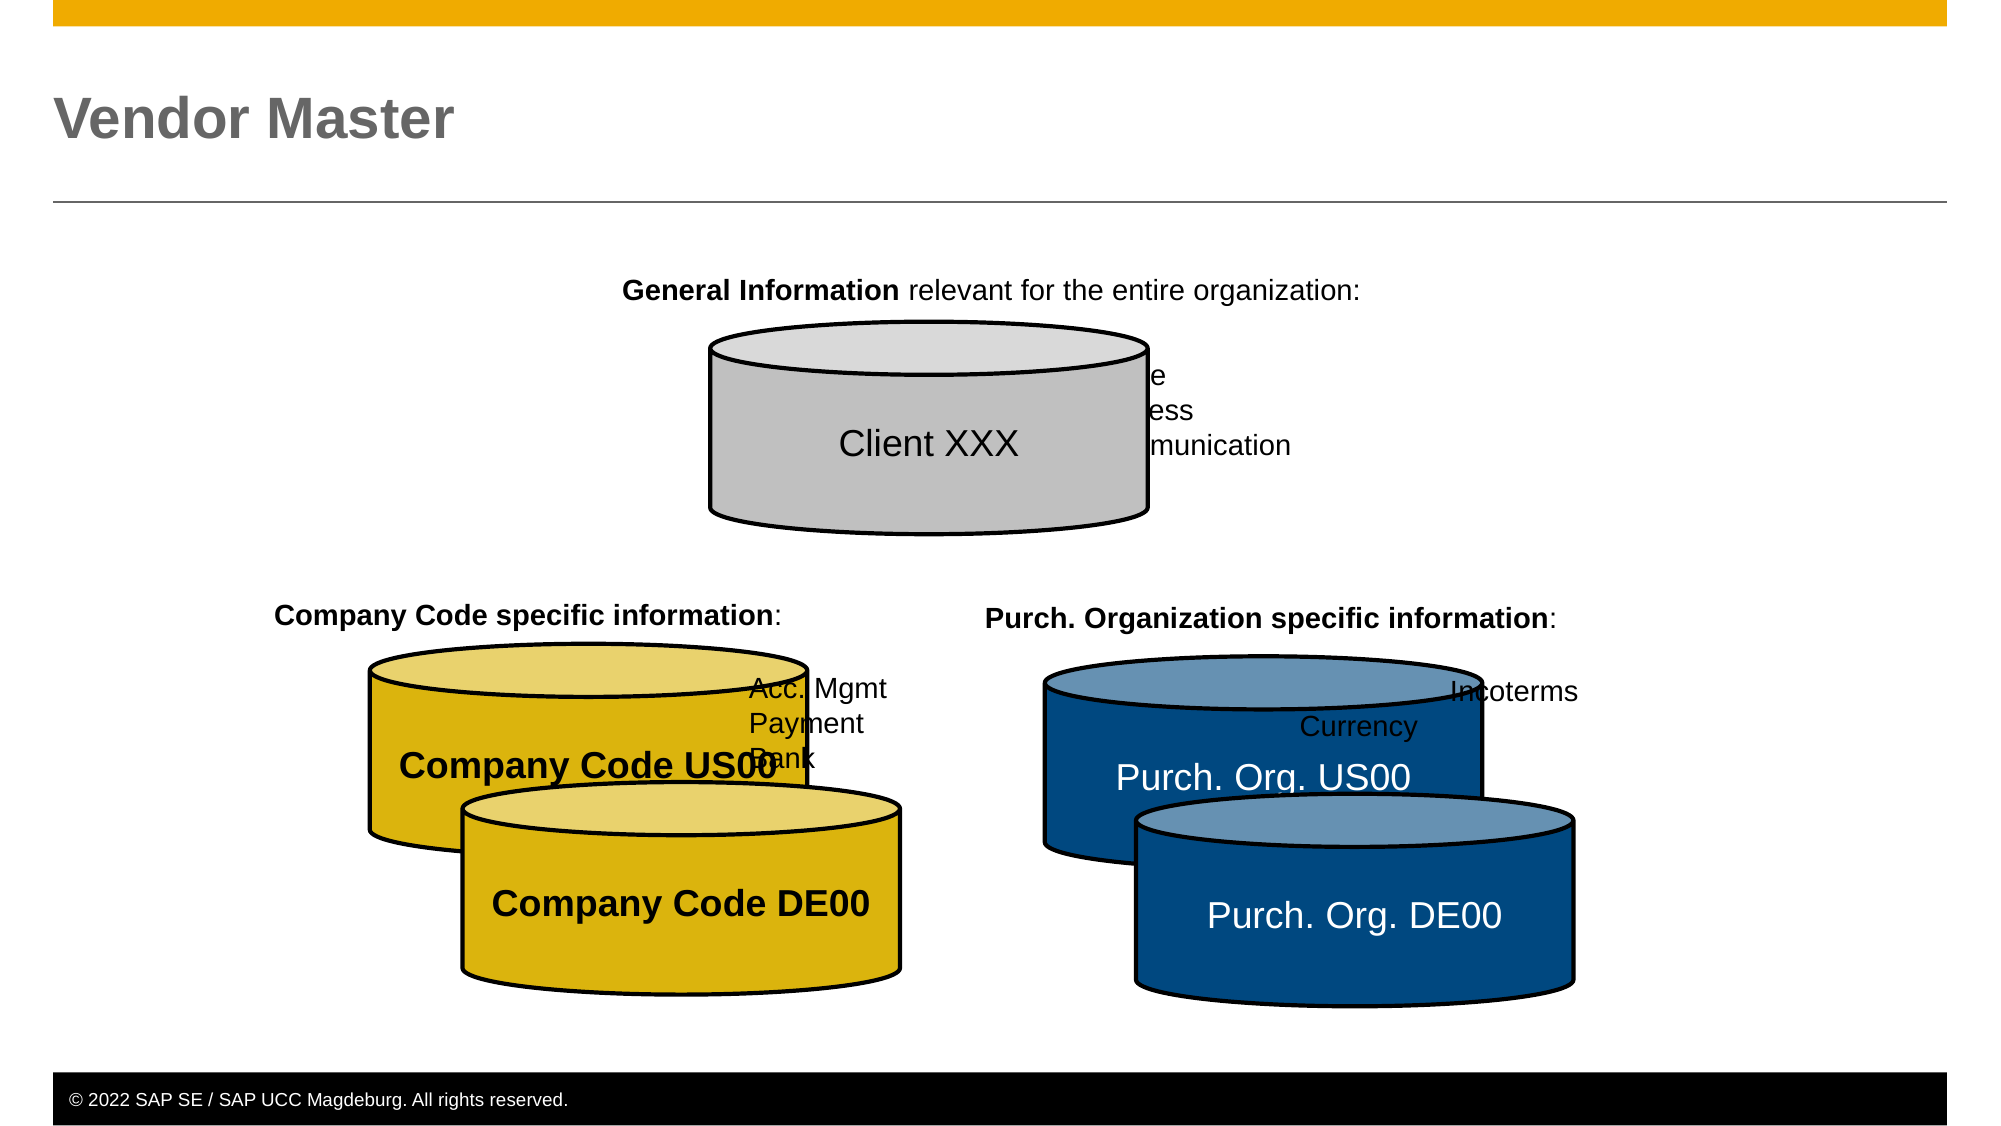

# Vendor Master
General Information relevant for the entire organization:
			  Name
			  Address
			  Communication
Client XXX
Company Code specific information:
			   Acc. Mgmt
	                                  	   Payment
	                              	   Bank
Purch. Organization specific information:
		                    Incoterms			                    Currency
Company Code US00
Purch. Org. US00
Company Code DE00
Purch. Org. DE00